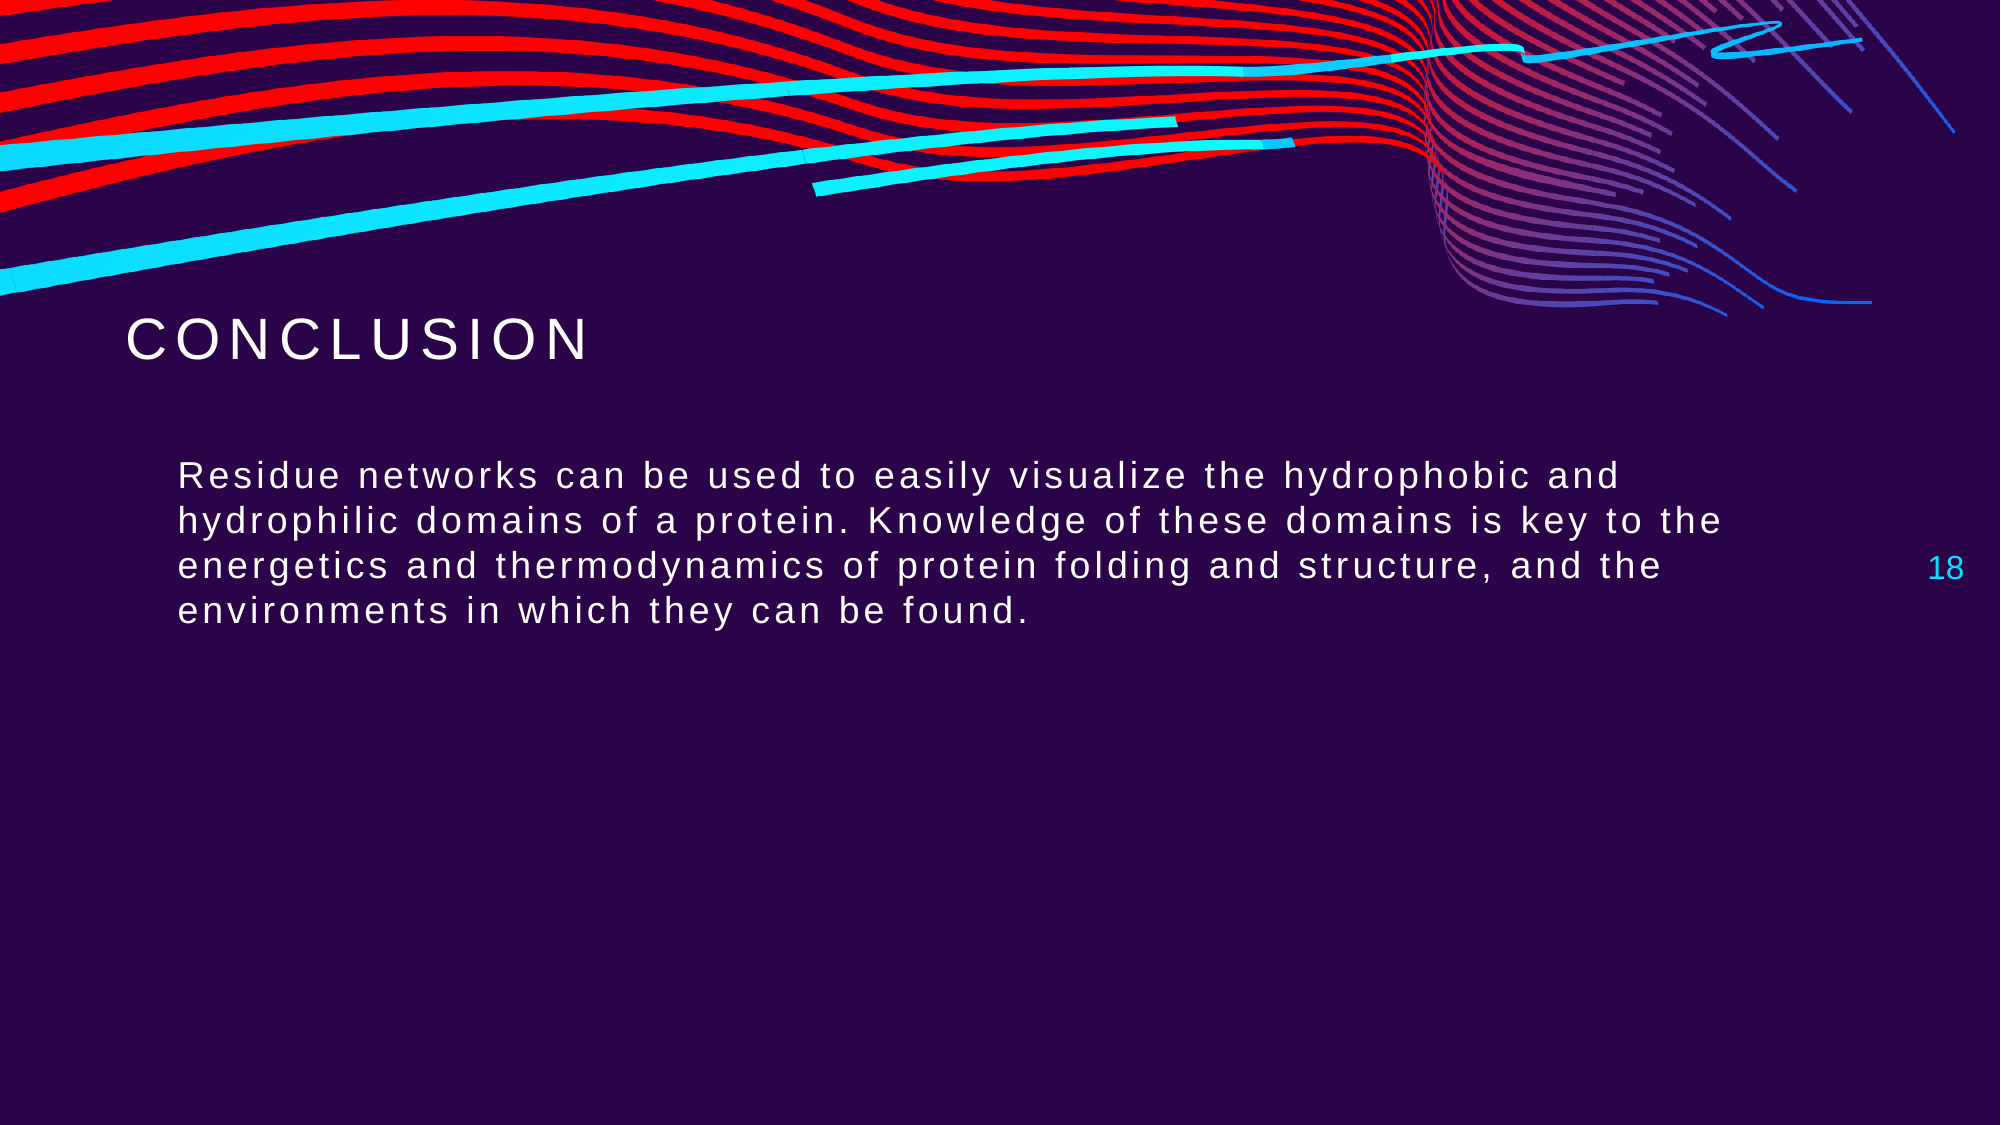

# Conclusion
Residue networks can be used to easily visualize the hydrophobic and hydrophilic domains of a protein. Knowledge of these domains is key to the energetics and thermodynamics of protein folding and structure, and the environments in which they can be found.
18